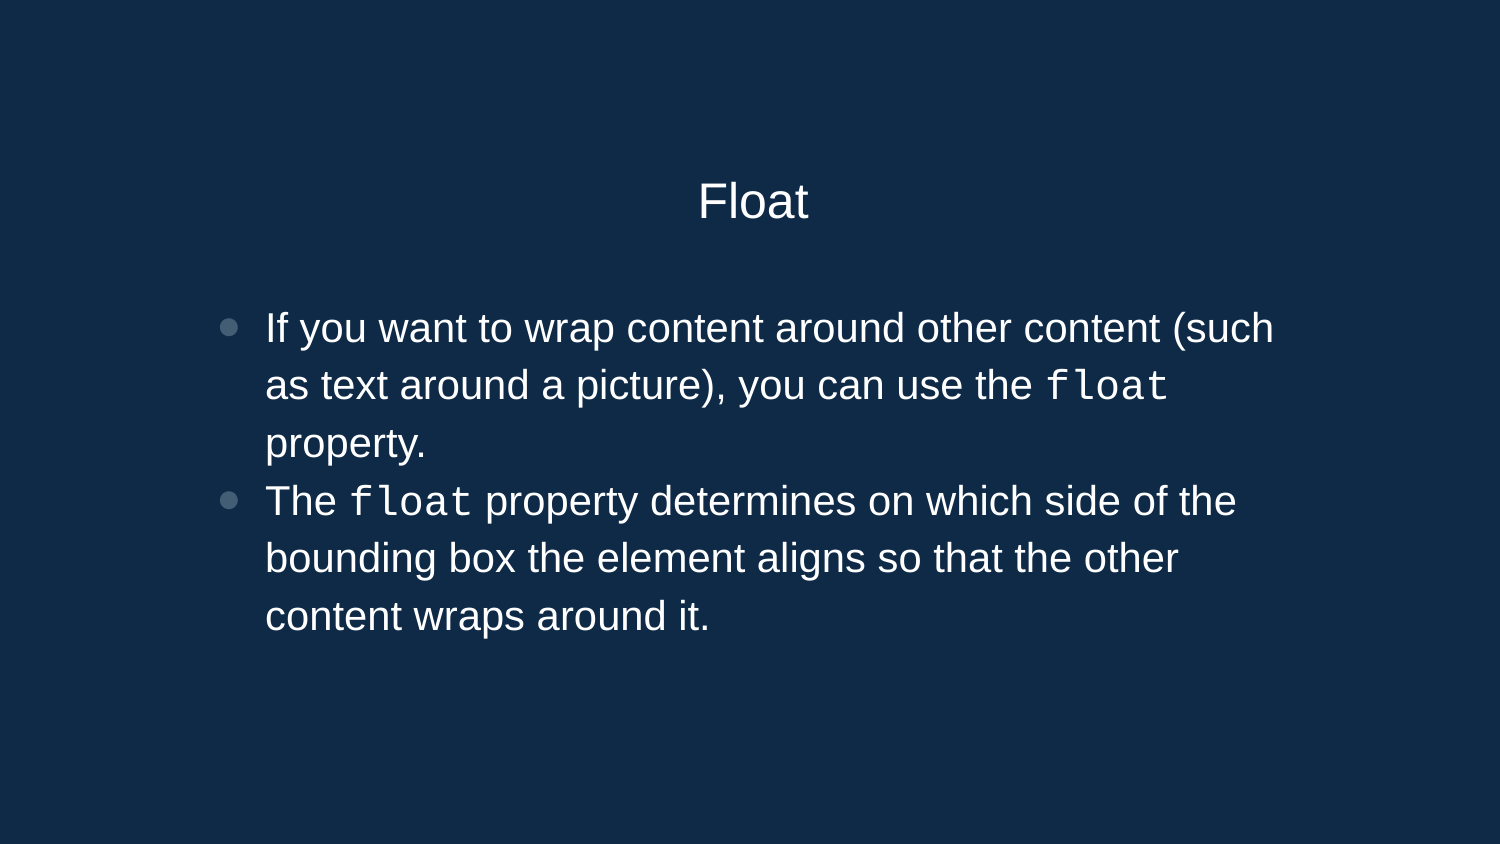

4/1/2024
Using Cascading Style Sheets
slide 63
# Float
If you want to wrap content around other content (such as text around a picture), you can use the float property.
The float property determines on which side of the bounding box the element aligns so that the other content wraps around it.